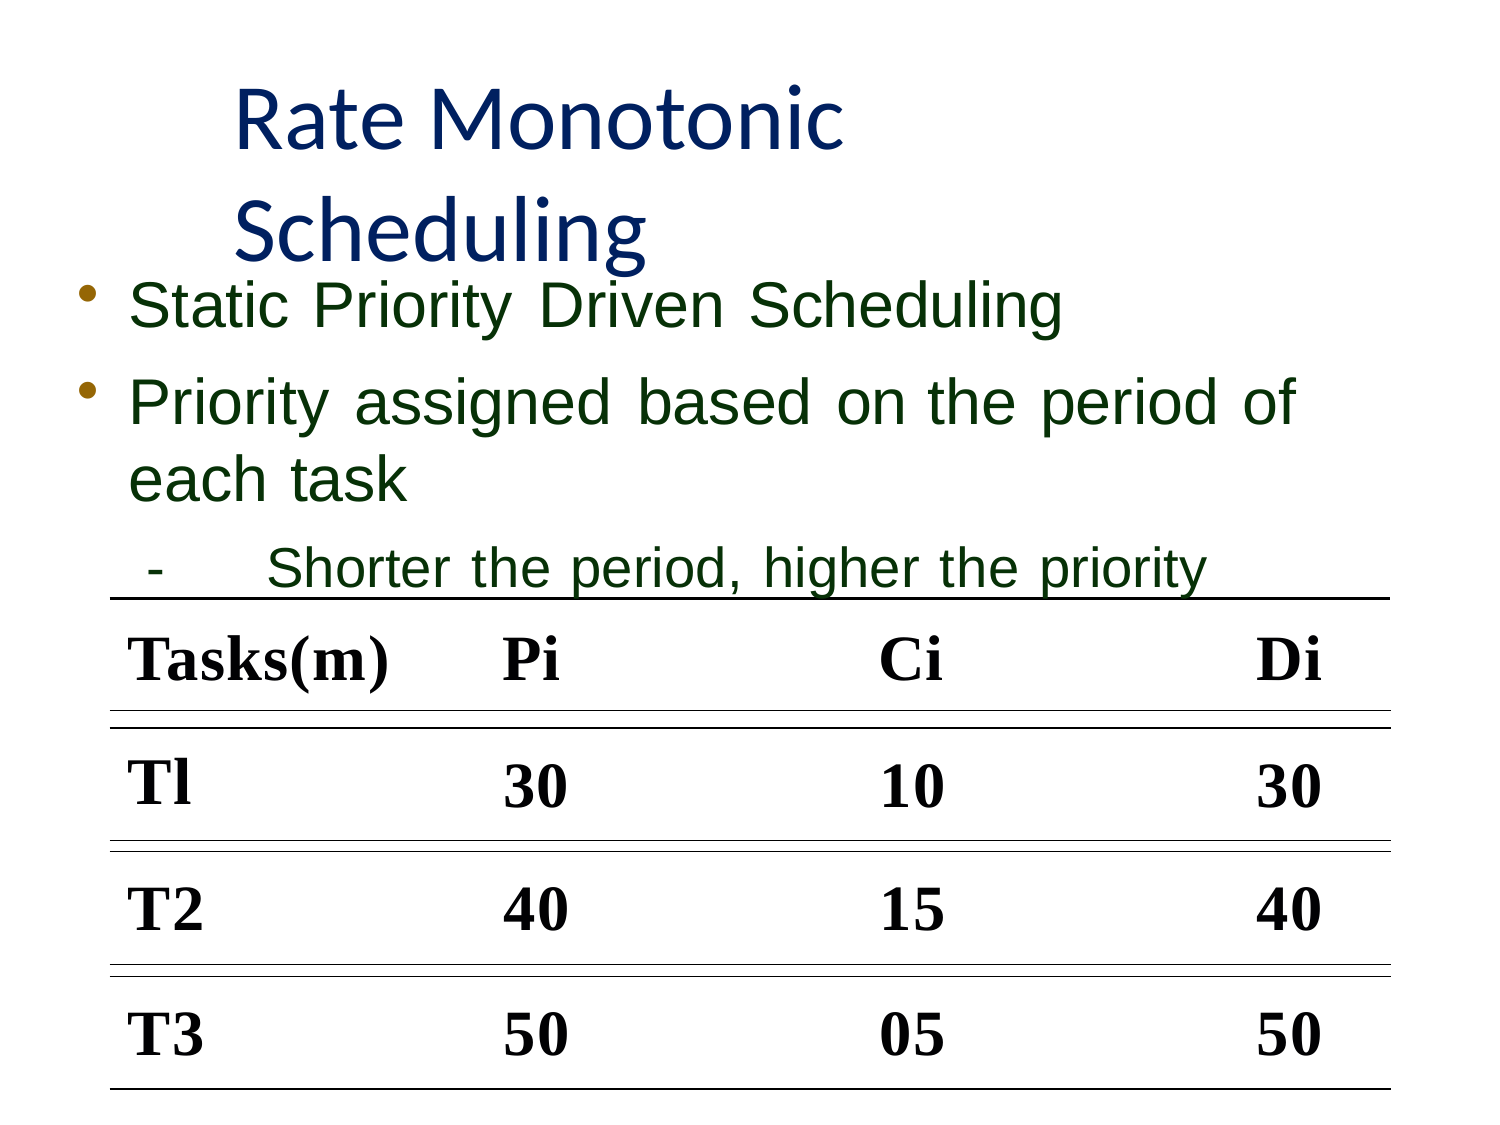

# Rate Monotonic Scheduling
Static Priority Driven Scheduling
Priority assigned based on the period of each task
-	Shorter the period, higher the priority

| Tasks(m) | Pi | Ci | Di |
| --- | --- | --- | --- |
|  |  |  |  |
| Tl | 30 | 10 | 30 |
|  |  |  |  |
| T2 | 40 | 15 | 40 |
|  |  |  |  |
| T3 | 50 | 05 | 50 |